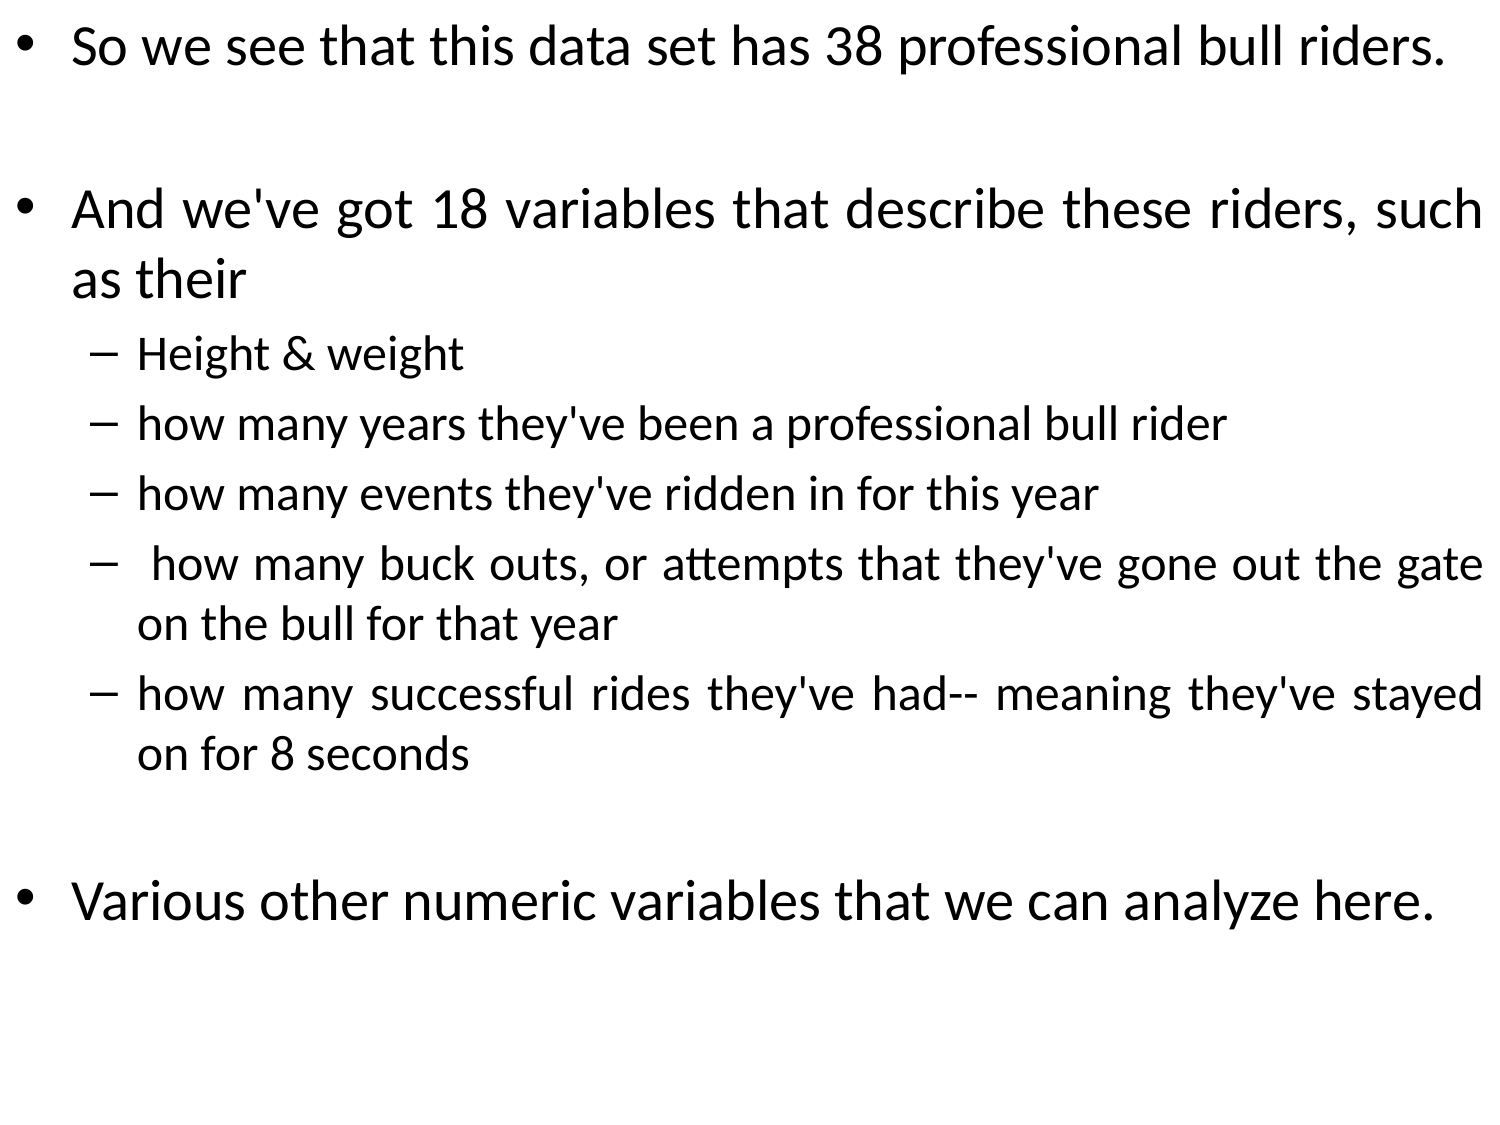

So we see that this data set has 38 professional bull riders.

And we've got 18 variables that describe these riders, such as their
Height & weight
how many years they've been a professional bull rider
how many events they've ridden in for this year
 how many buck outs, or attempts that they've gone out the gate on the bull for that year
how many successful rides they've had-- meaning they've stayed on for 8 seconds

Various other numeric variables that we can analyze here.